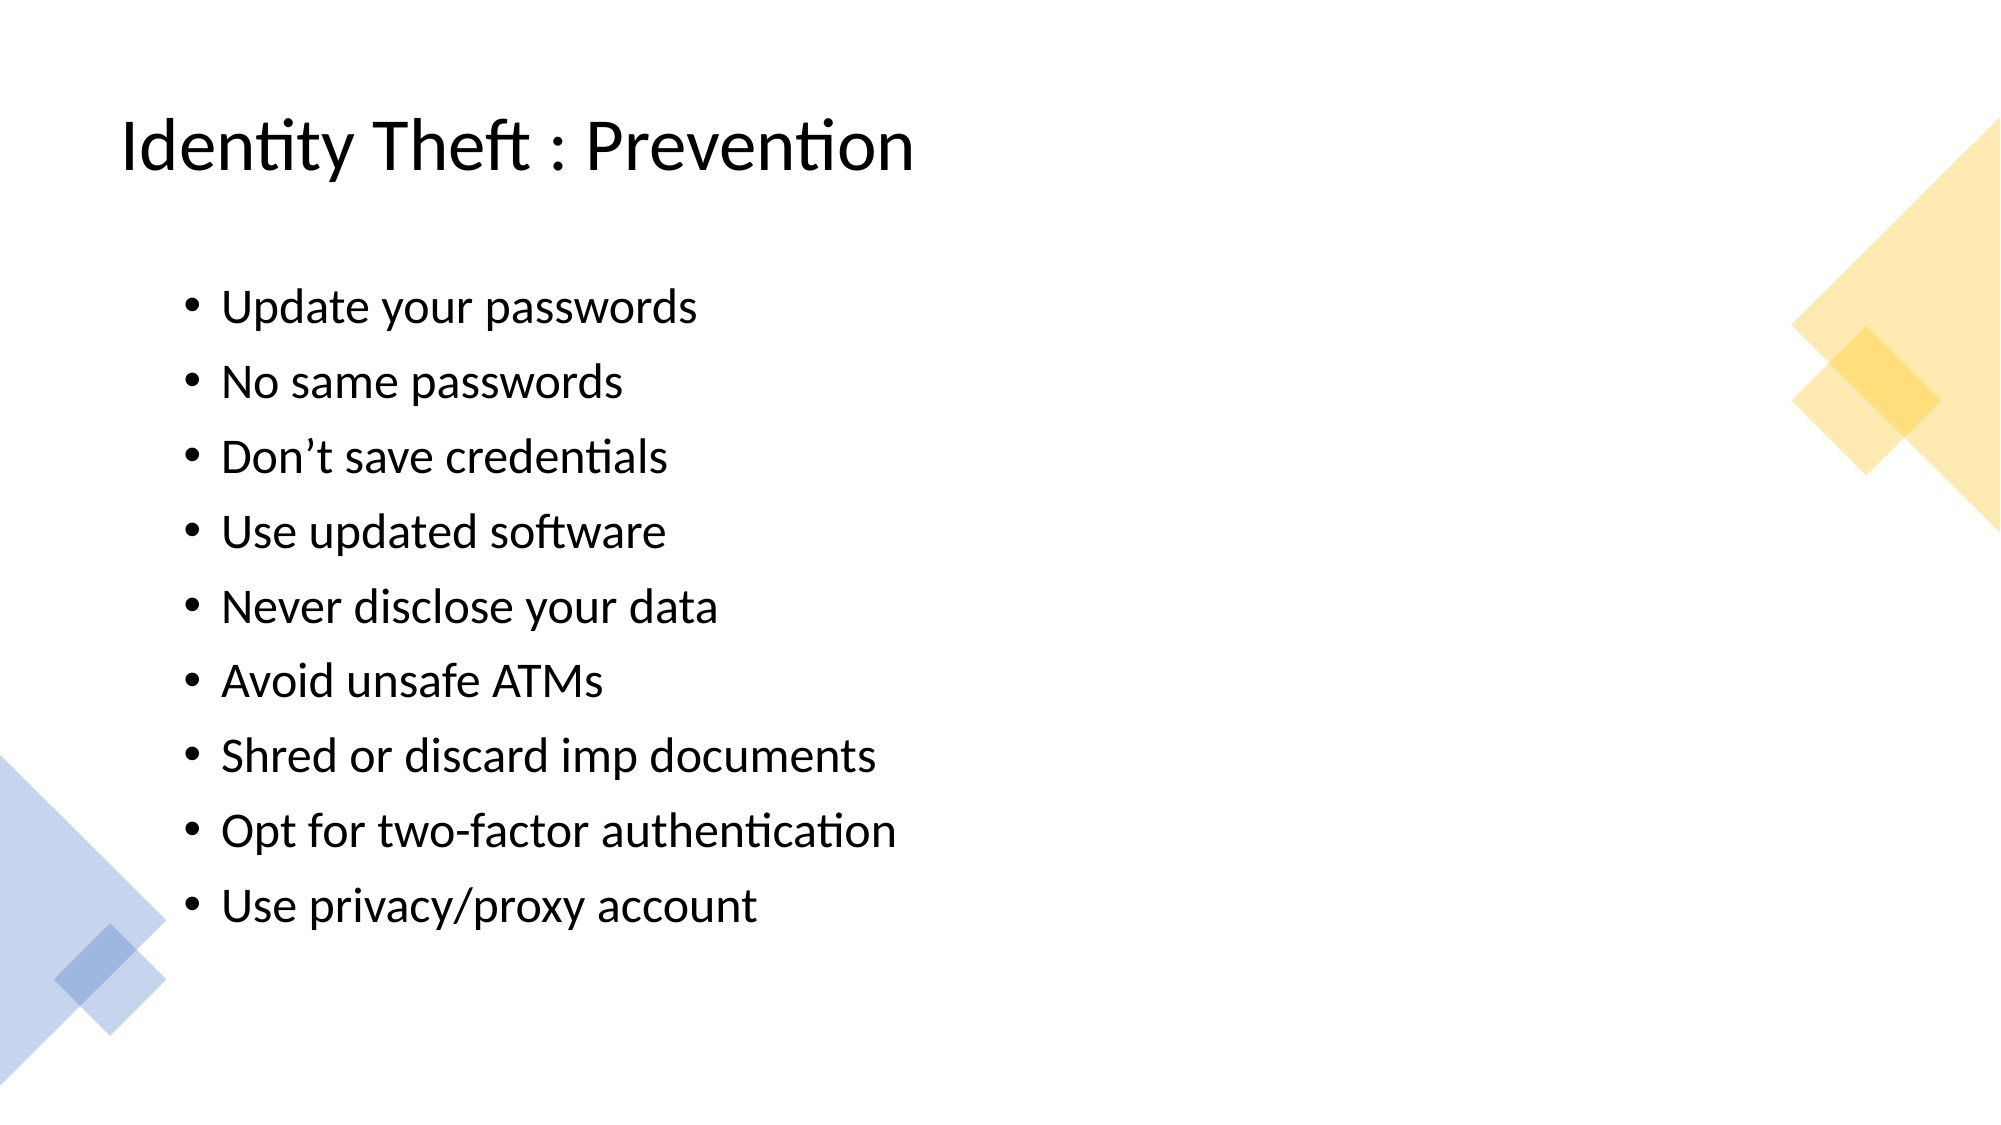

# Identity Theft : Prevention

Update your passwords
No same passwords
Don’t save credentials
Use updated software
Never disclose your data
Avoid unsafe ATMs
Shred or discard imp documents
Opt for two-factor authentication
Use privacy/proxy account